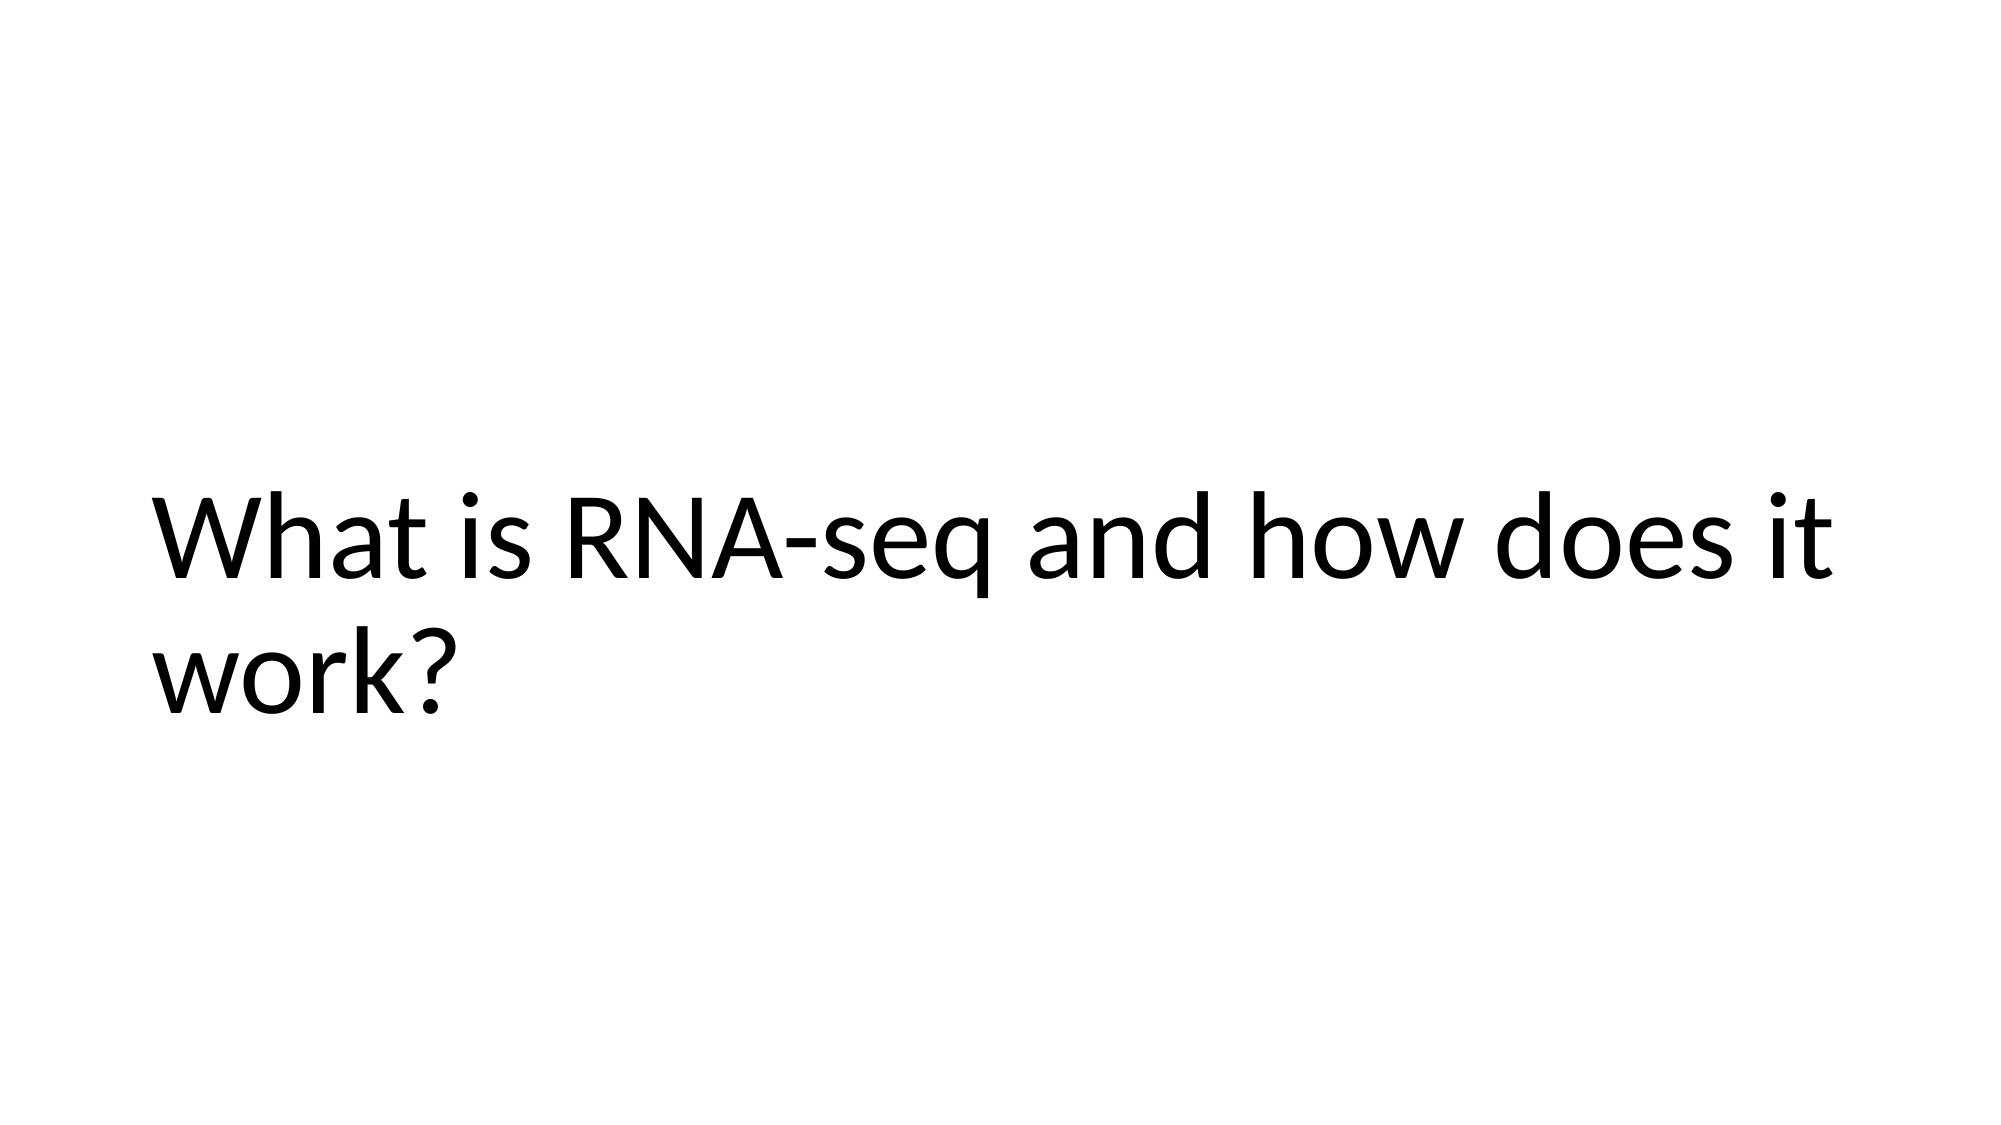

# What is RNA-seq and how does it work?